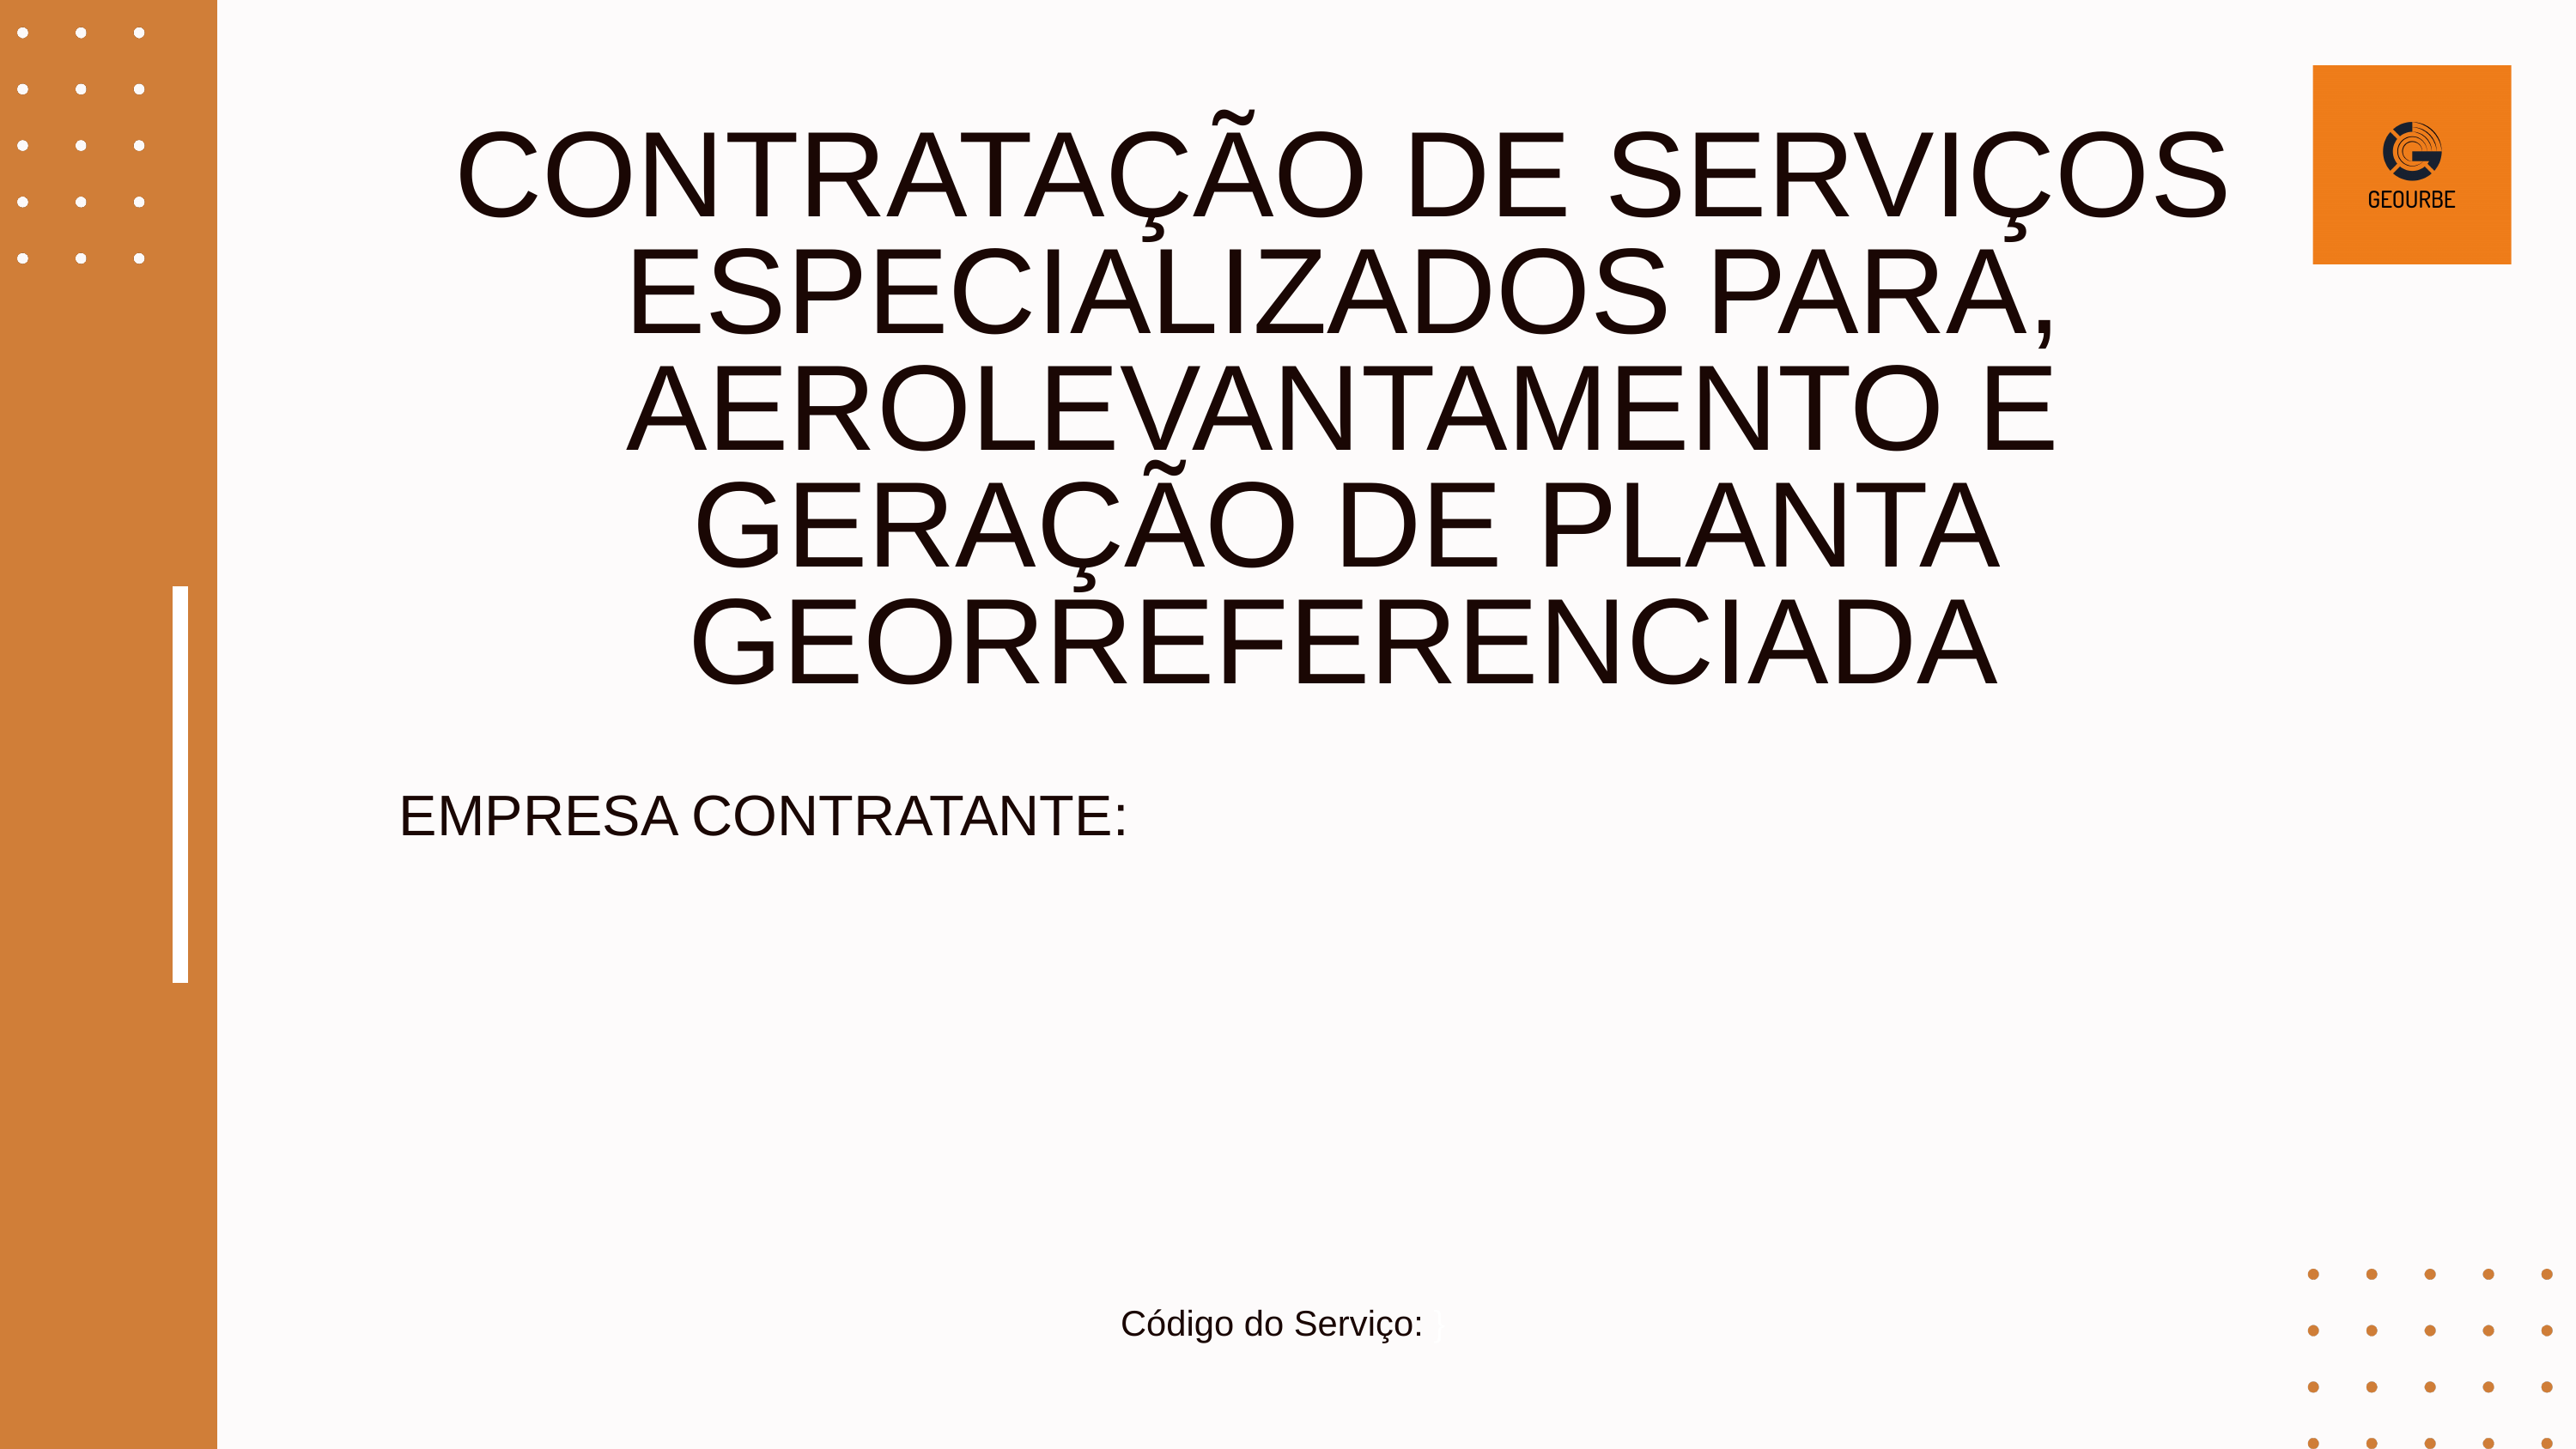

CONTRATAÇÃO DE SERVIÇOS ESPECIALIZADOS PARA, AEROLEVANTAMENTO E GERAÇÃO DE PLANTA GEORREFERENCIADA

EMPRESA CONTRATANTE: {
Código do Serviço: }